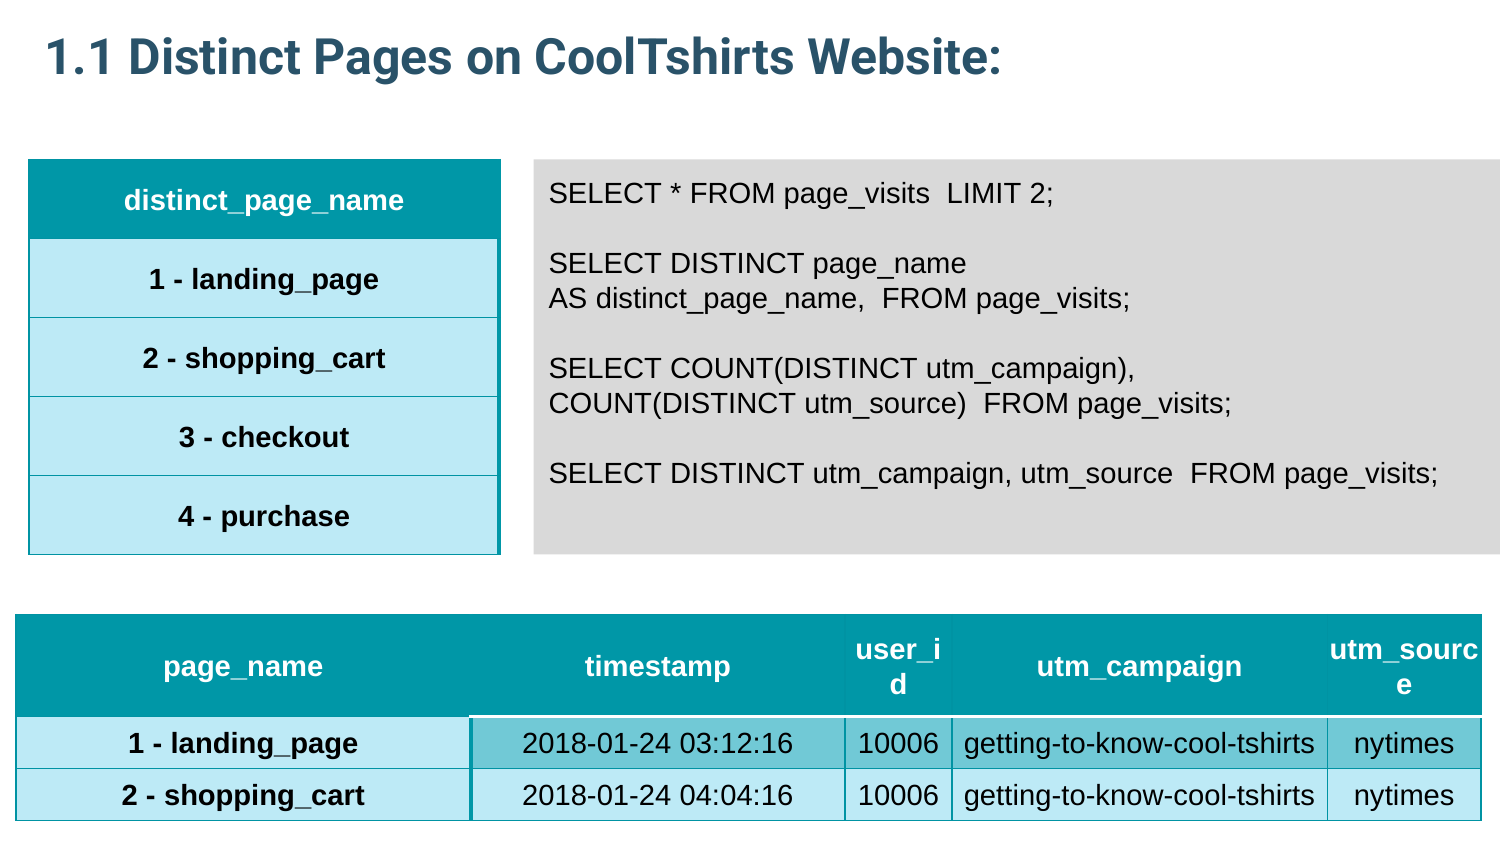

1.1 Distinct Pages on CoolTshirts Website:
| distinct\_page\_name |
| --- |
| 1 - landing\_page |
| 2 - shopping\_cart |
| 3 - checkout |
| 4 - purchase |
SELECT * FROM page_visits  LIMIT 2;

SELECT DISTINCT page_name
AS distinct_page_name,  FROM page_visits;

SELECT COUNT(DISTINCT utm_campaign),
COUNT(DISTINCT utm_source)  FROM page_visits;

SELECT DISTINCT utm_campaign, utm_source  FROM page_visits;

| page\_name | timestamp | user\_id | utm\_campaign | utm\_source |
| --- | --- | --- | --- | --- |
| 1 - landing\_page | 2018-01-24 03:12:16 | 10006 | getting-to-know-cool-tshirts | nytimes |
| 2 - shopping\_cart | 2018-01-24 04:04:16 | 10006 | getting-to-know-cool-tshirts | nytimes |